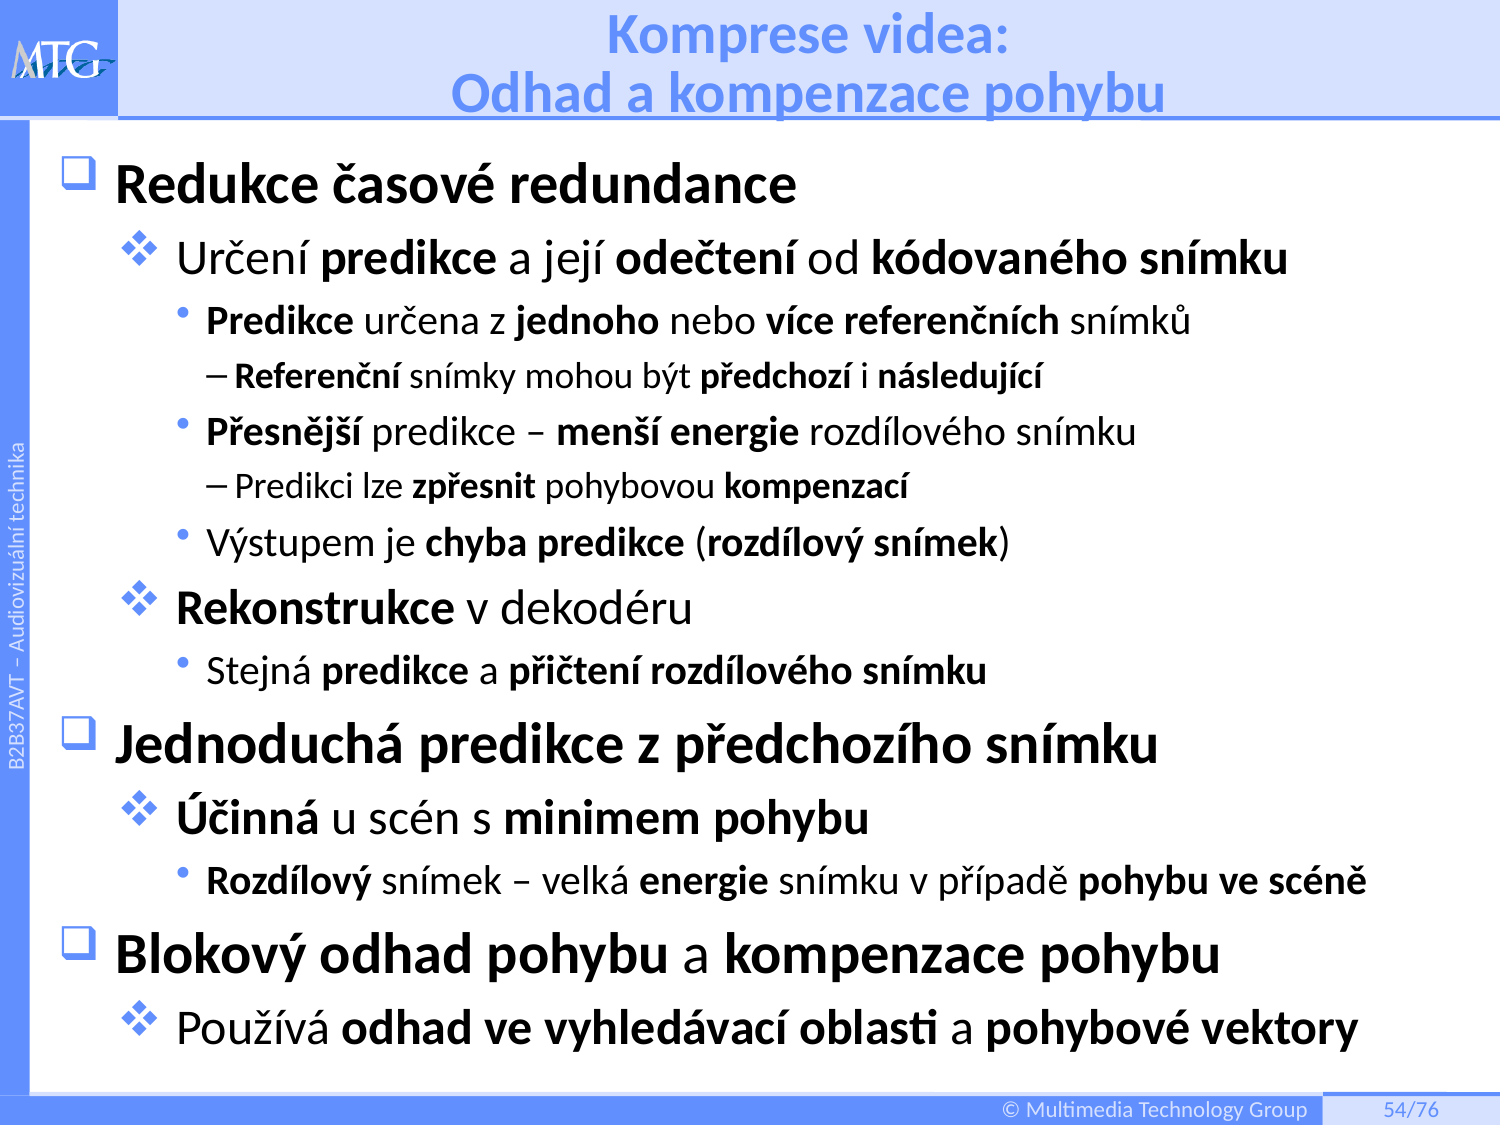

# Komprese videa: Odhad a kompenzace pohybu
Redukce časové redundance
Určení predikce a její odečtení od kódovaného snímku
Predikce určena z jednoho nebo více referenčních snímků
Referenční snímky mohou být předchozí i následující
Přesnější predikce – menší energie rozdílového snímku
Predikci lze zpřesnit pohybovou kompenzací
Výstupem je chyba predikce (rozdílový snímek)
Rekonstrukce v dekodéru
Stejná predikce a přičtení rozdílového snímku
Jednoduchá predikce z předchozího snímku
Účinná u scén s minimem pohybu
Rozdílový snímek – velká energie snímku v případě pohybu ve scéně
Blokový odhad pohybu a kompenzace pohybu
Používá odhad ve vyhledávací oblasti a pohybové vektory

54/76